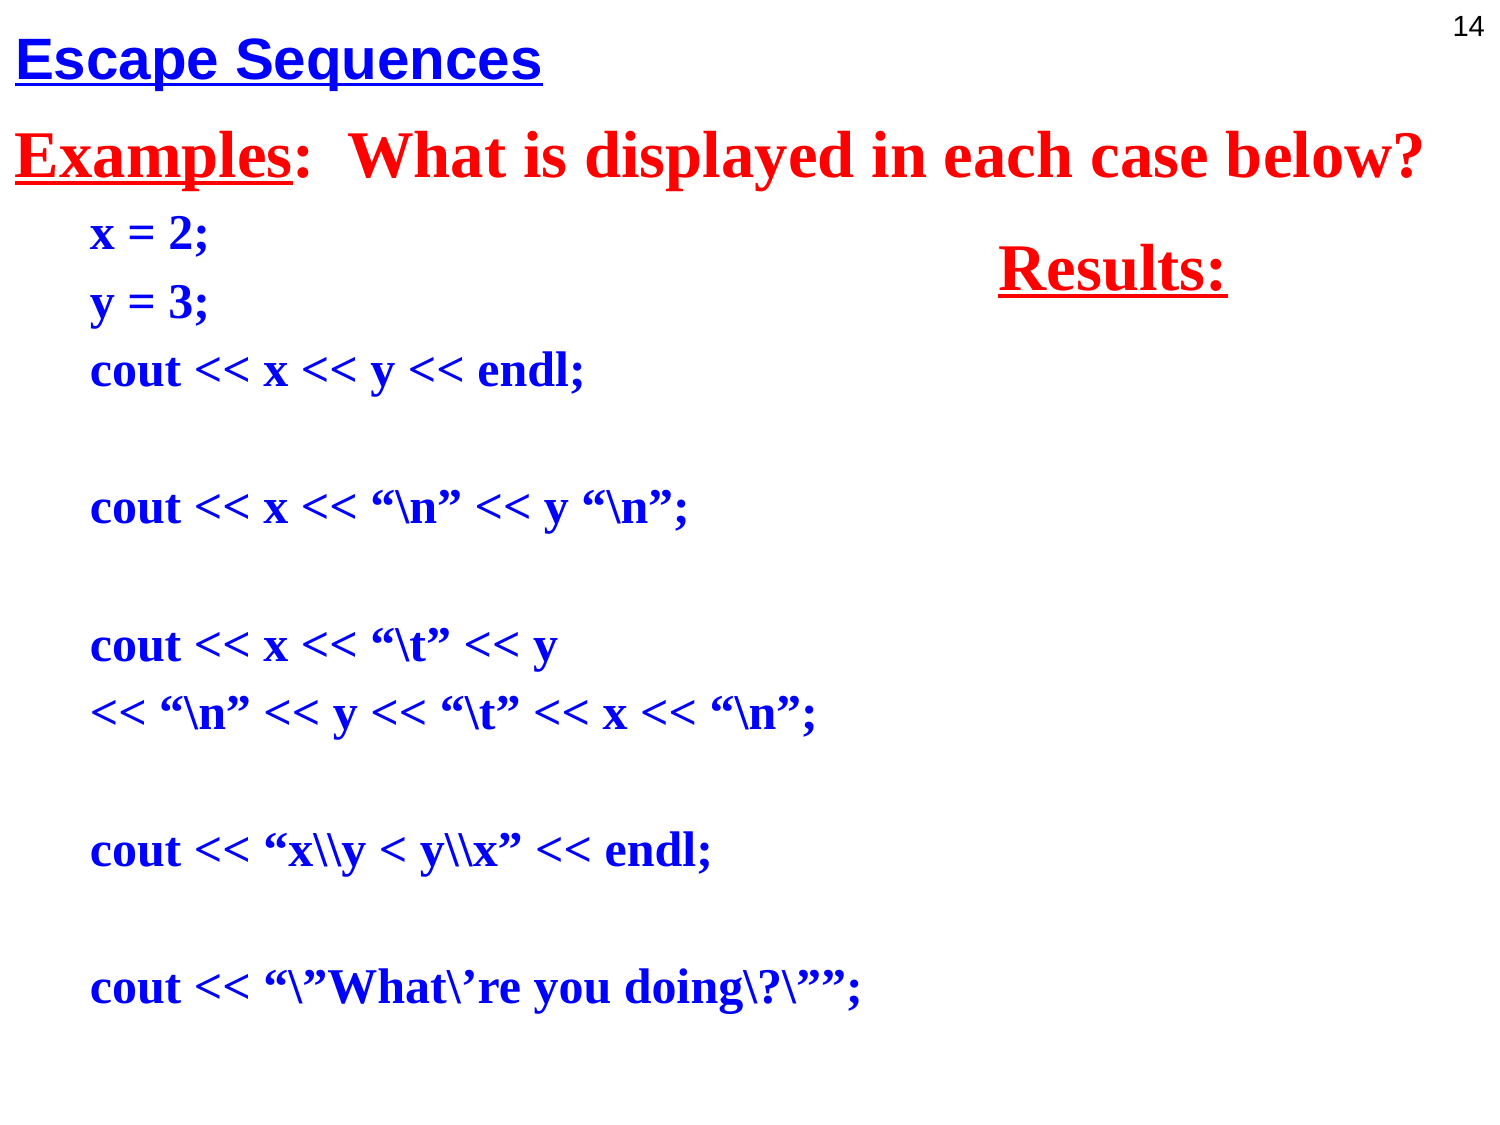

# Escape Sequences
14
Examples:  What is displayed in each case below?
x = 2;
y = 3;
cout << x << y << endl;

cout << x << “\n” << y “\n”;

cout << x << “\t” << y
<< “\n” << y << “\t” << x << “\n”;

cout << “x\\y < y\\x” << endl;

cout << “\”What\’re you doing\?\””;
Results: